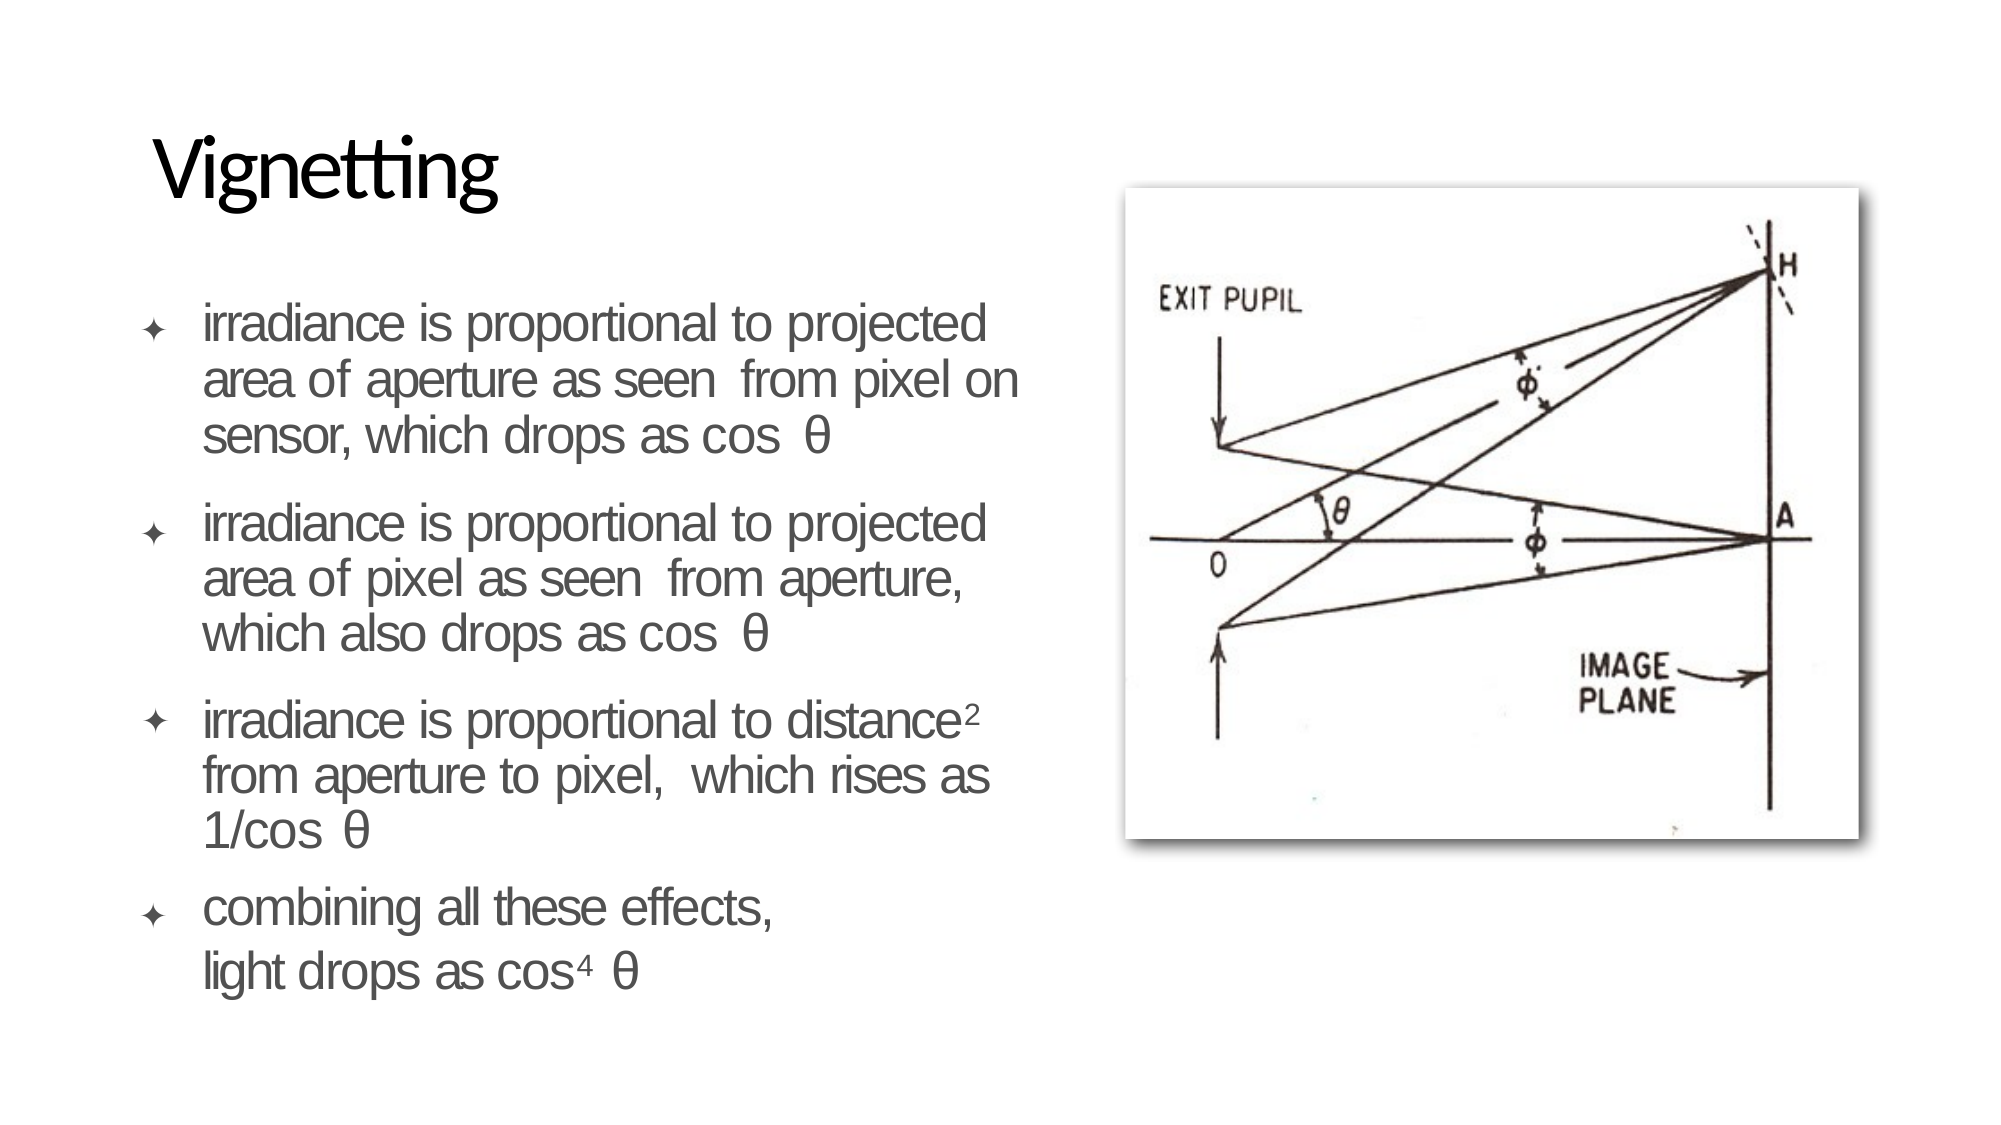

# Vignetting

irradiance is proportional to projected area of aperture as seen  from pixel on sensor, which drops as cos θ
irradiance is proportional to projected area of pixel as seen  from aperture, which also drops as cos θ
irradiance is proportional to distance2 from aperture to pixel,  which rises as 1/cos θ
✦
✦
✦
combining all these effects, light drops as cos4 θ
✦